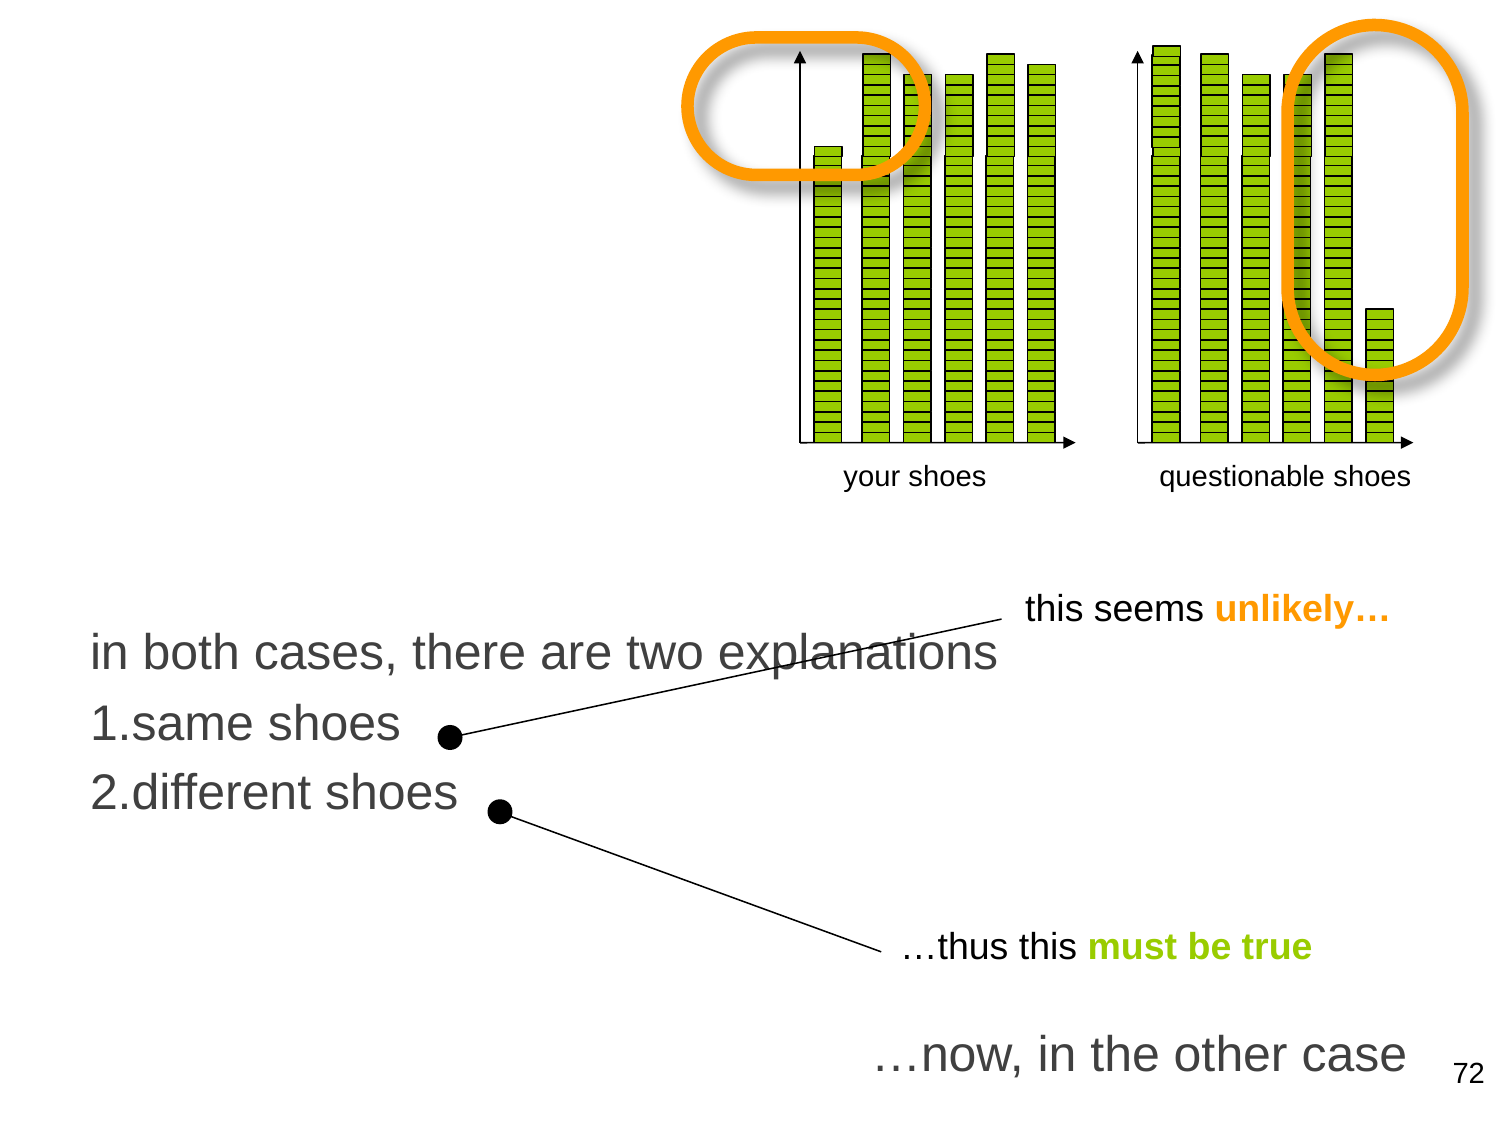

this seems unlikely…

your shoes
questionable shoes

in both cases, there are two explanations
same shoes
different shoes

…thus this must be true
…now, in the other case
72